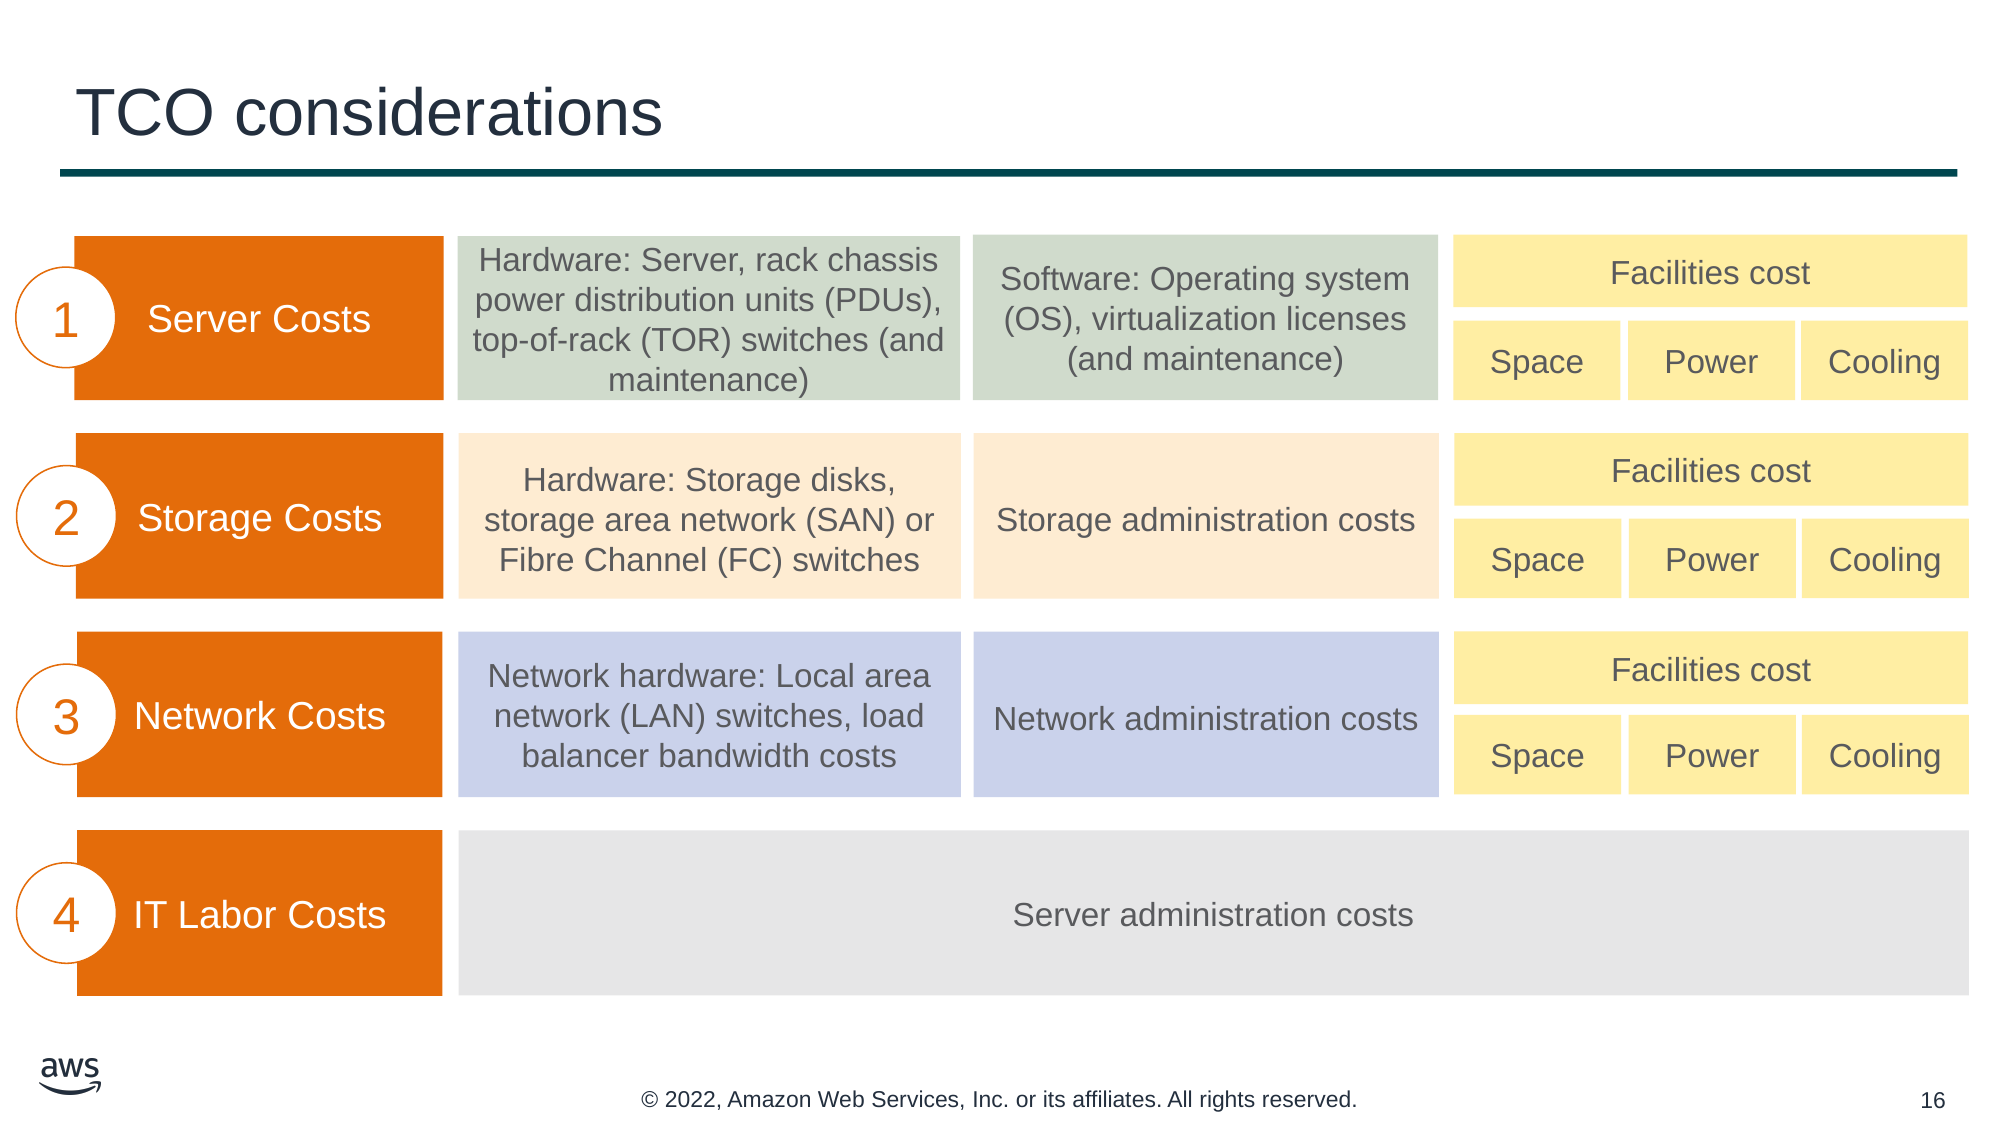

# TCO considerations
Facilities cost
Software: Operating system (OS), virtualization licenses
(and maintenance)
Hardware: Server, rack chassis power distribution units (PDUs), top-of-rack (TOR) switches (and maintenance)

Space
Power
Cooling
1
Server Costs
Facilities cost

Hardware: Storage disks, storage area network (SAN) or Fibre Channel (FC) switches

Storage administration costs

Space
Power
Cooling
2
Storage Costs

Network hardware: Local area network (LAN) switches, load balancer bandwidth costs

Network administration costs

Facilities cost
Space
Power
Cooling
3
Network Costs

Server administration costs
4
IT Labor Costs
16